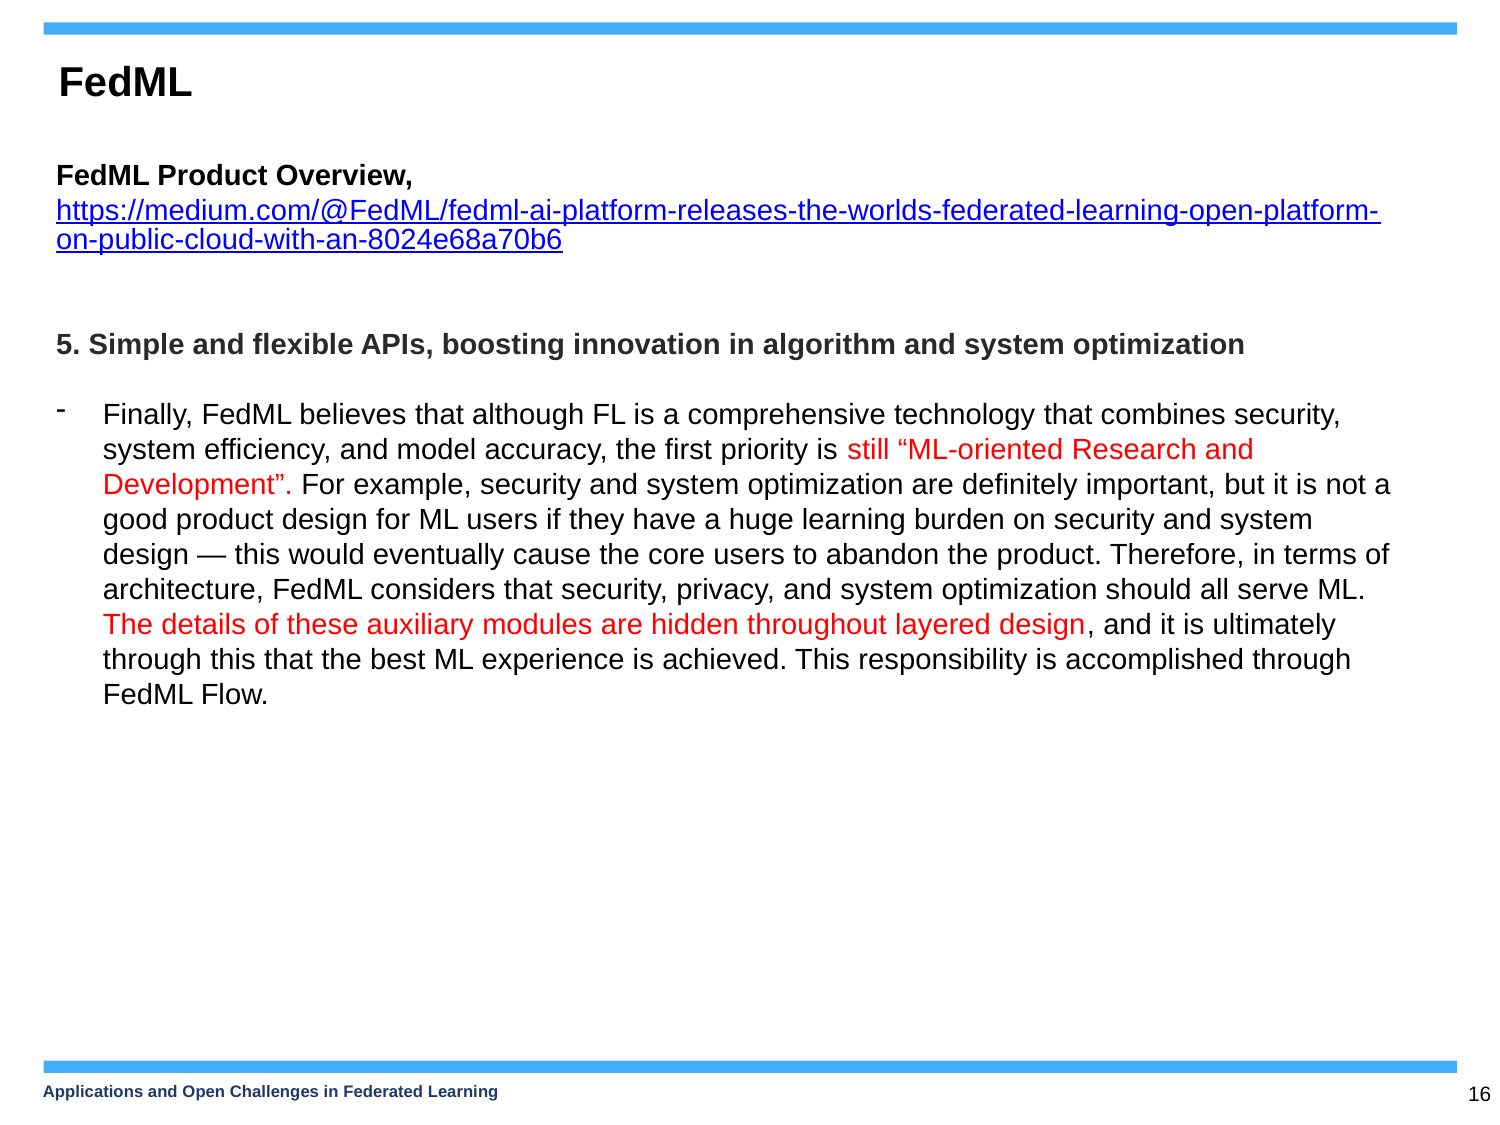

FedML
FedML Product Overview, https://medium.com/@FedML/fedml-ai-platform-releases-the-worlds-federated-learning-open-platform-on-public-cloud-with-an-8024e68a70b6

5. Simple and flexible APIs, boosting innovation in algorithm and system optimization

Finally, FedML believes that although FL is a comprehensive technology that combines security, system efficiency, and model accuracy, the first priority is still “ML-oriented Research and Development”. For example, security and system optimization are definitely important, but it is not a good product design for ML users if they have a huge learning burden on security and system design — this would eventually cause the core users to abandon the product. Therefore, in terms of architecture, FedML considers that security, privacy, and system optimization should all serve ML. The details of these auxiliary modules are hidden throughout layered design, and it is ultimately through this that the best ML experience is achieved. This responsibility is accomplished through FedML Flow.